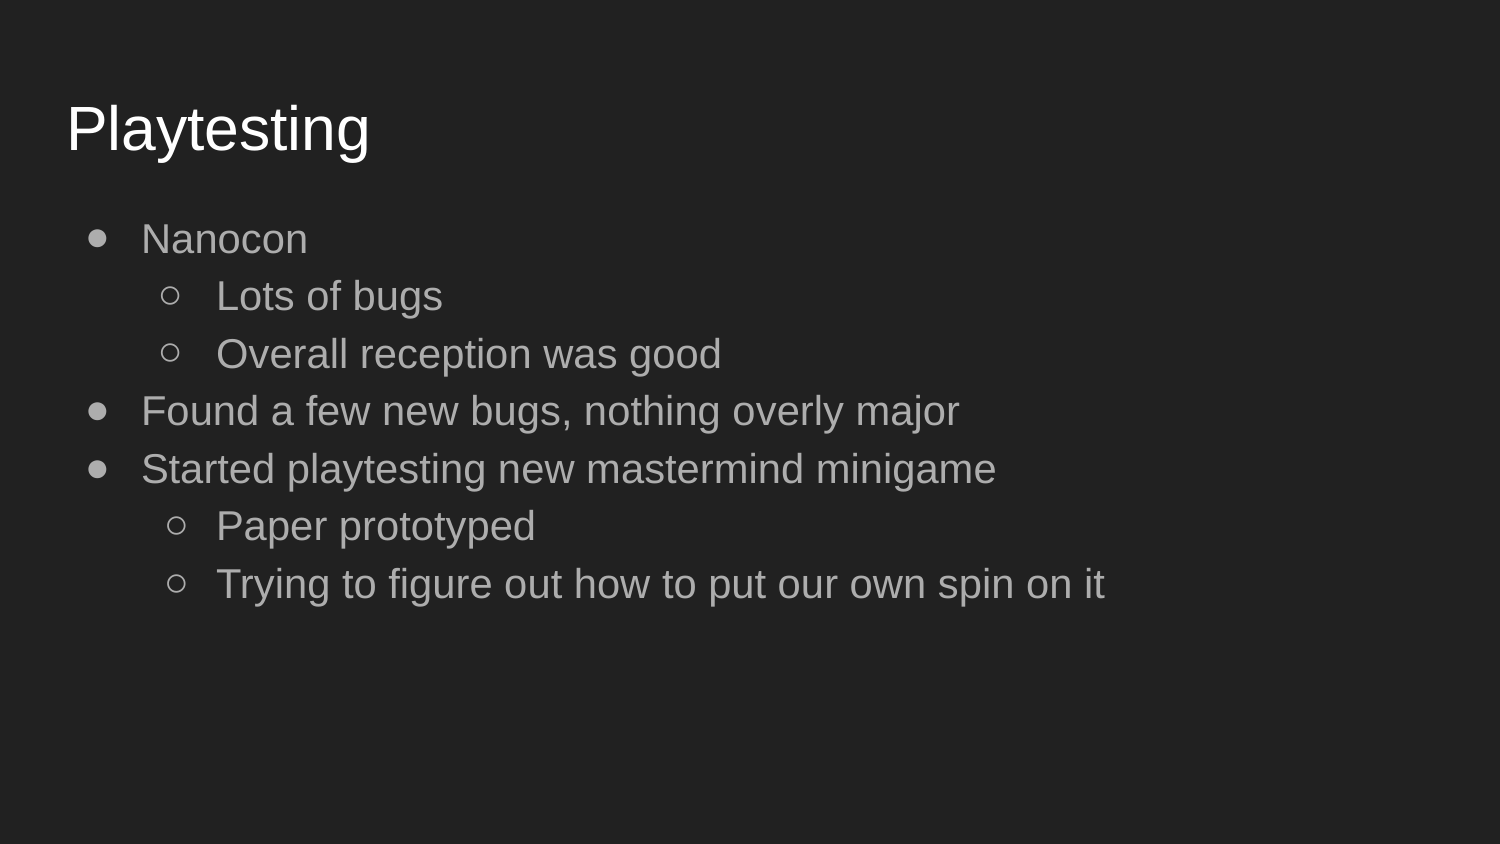

# Playtesting
Nanocon
Lots of bugs
Overall reception was good
Found a few new bugs, nothing overly major
Started playtesting new mastermind minigame
Paper prototyped
Trying to figure out how to put our own spin on it